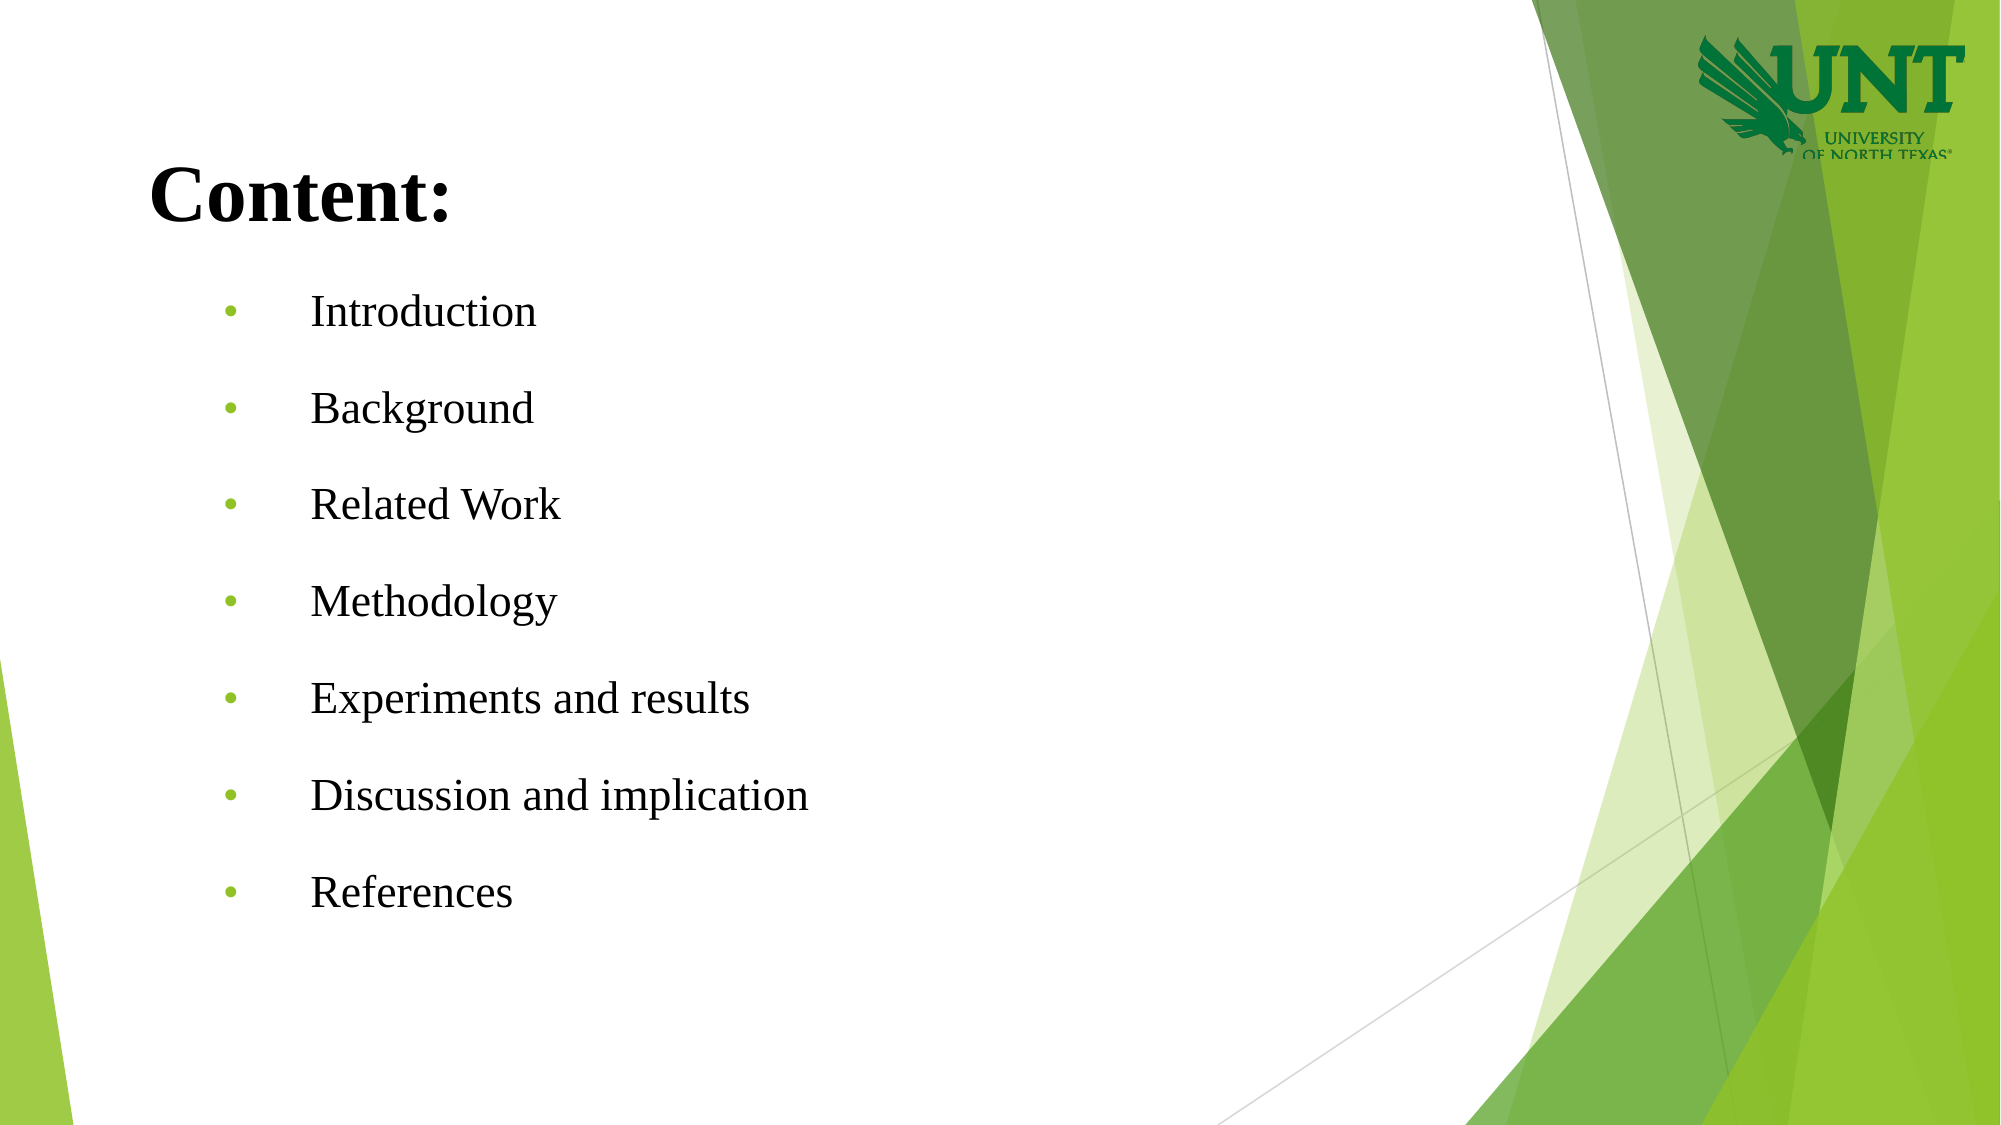

Content:
Introduction
Background
Related Work
Methodology
Experiments and results
Discussion and implication
References